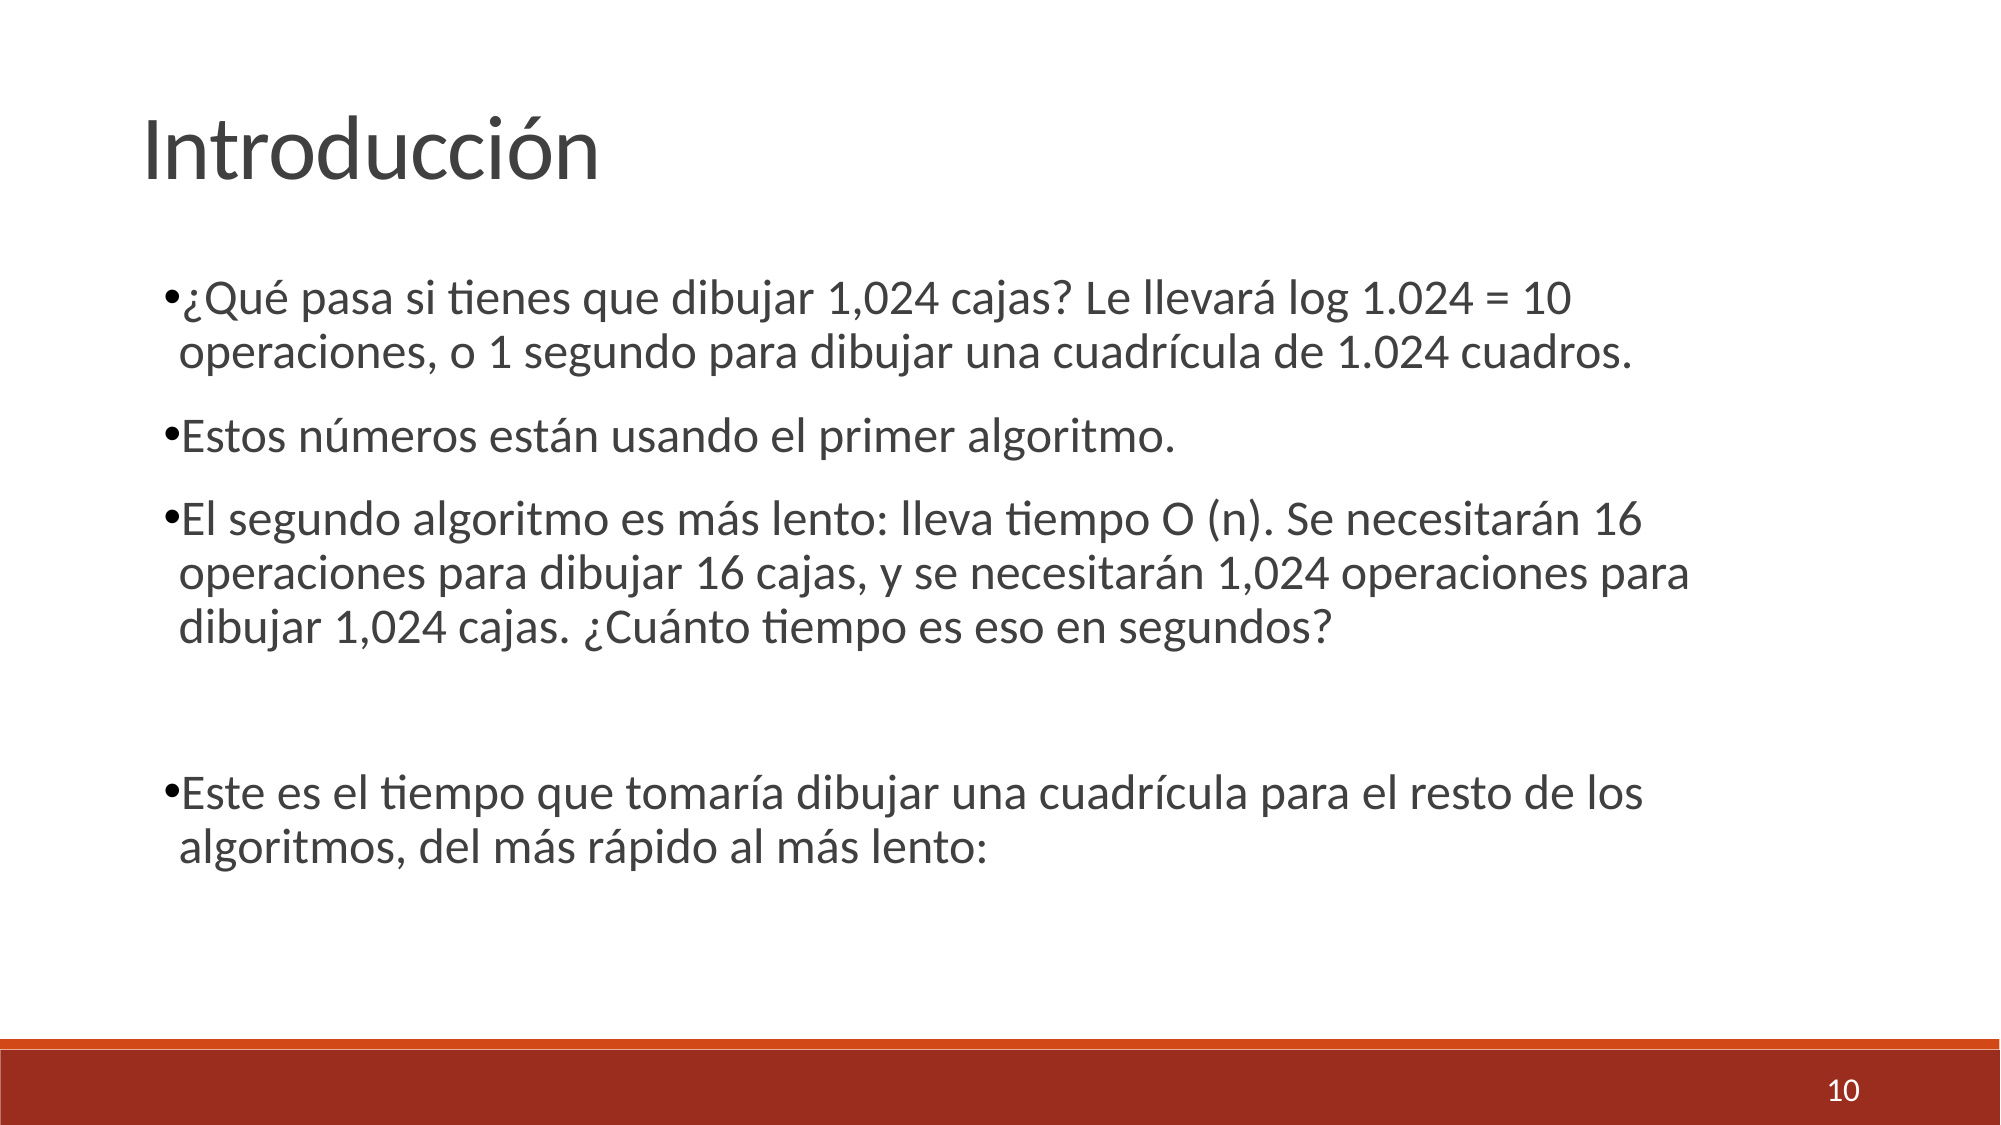

Introducción
¿Qué pasa si tienes que dibujar 1,024 cajas? Le llevará log 1.024 = 10 operaciones, o 1 segundo para dibujar una cuadrícula de 1.024 cuadros.
Estos números están usando el primer algoritmo.
El segundo algoritmo es más lento: lleva tiempo O (n). Se necesitarán 16 operaciones para dibujar 16 cajas, y se necesitarán 1,024 operaciones para dibujar 1,024 cajas. ¿Cuánto tiempo es eso en segundos?

Este es el tiempo que tomaría dibujar una cuadrícula para el resto de los algoritmos, del más rápido al más lento:
10